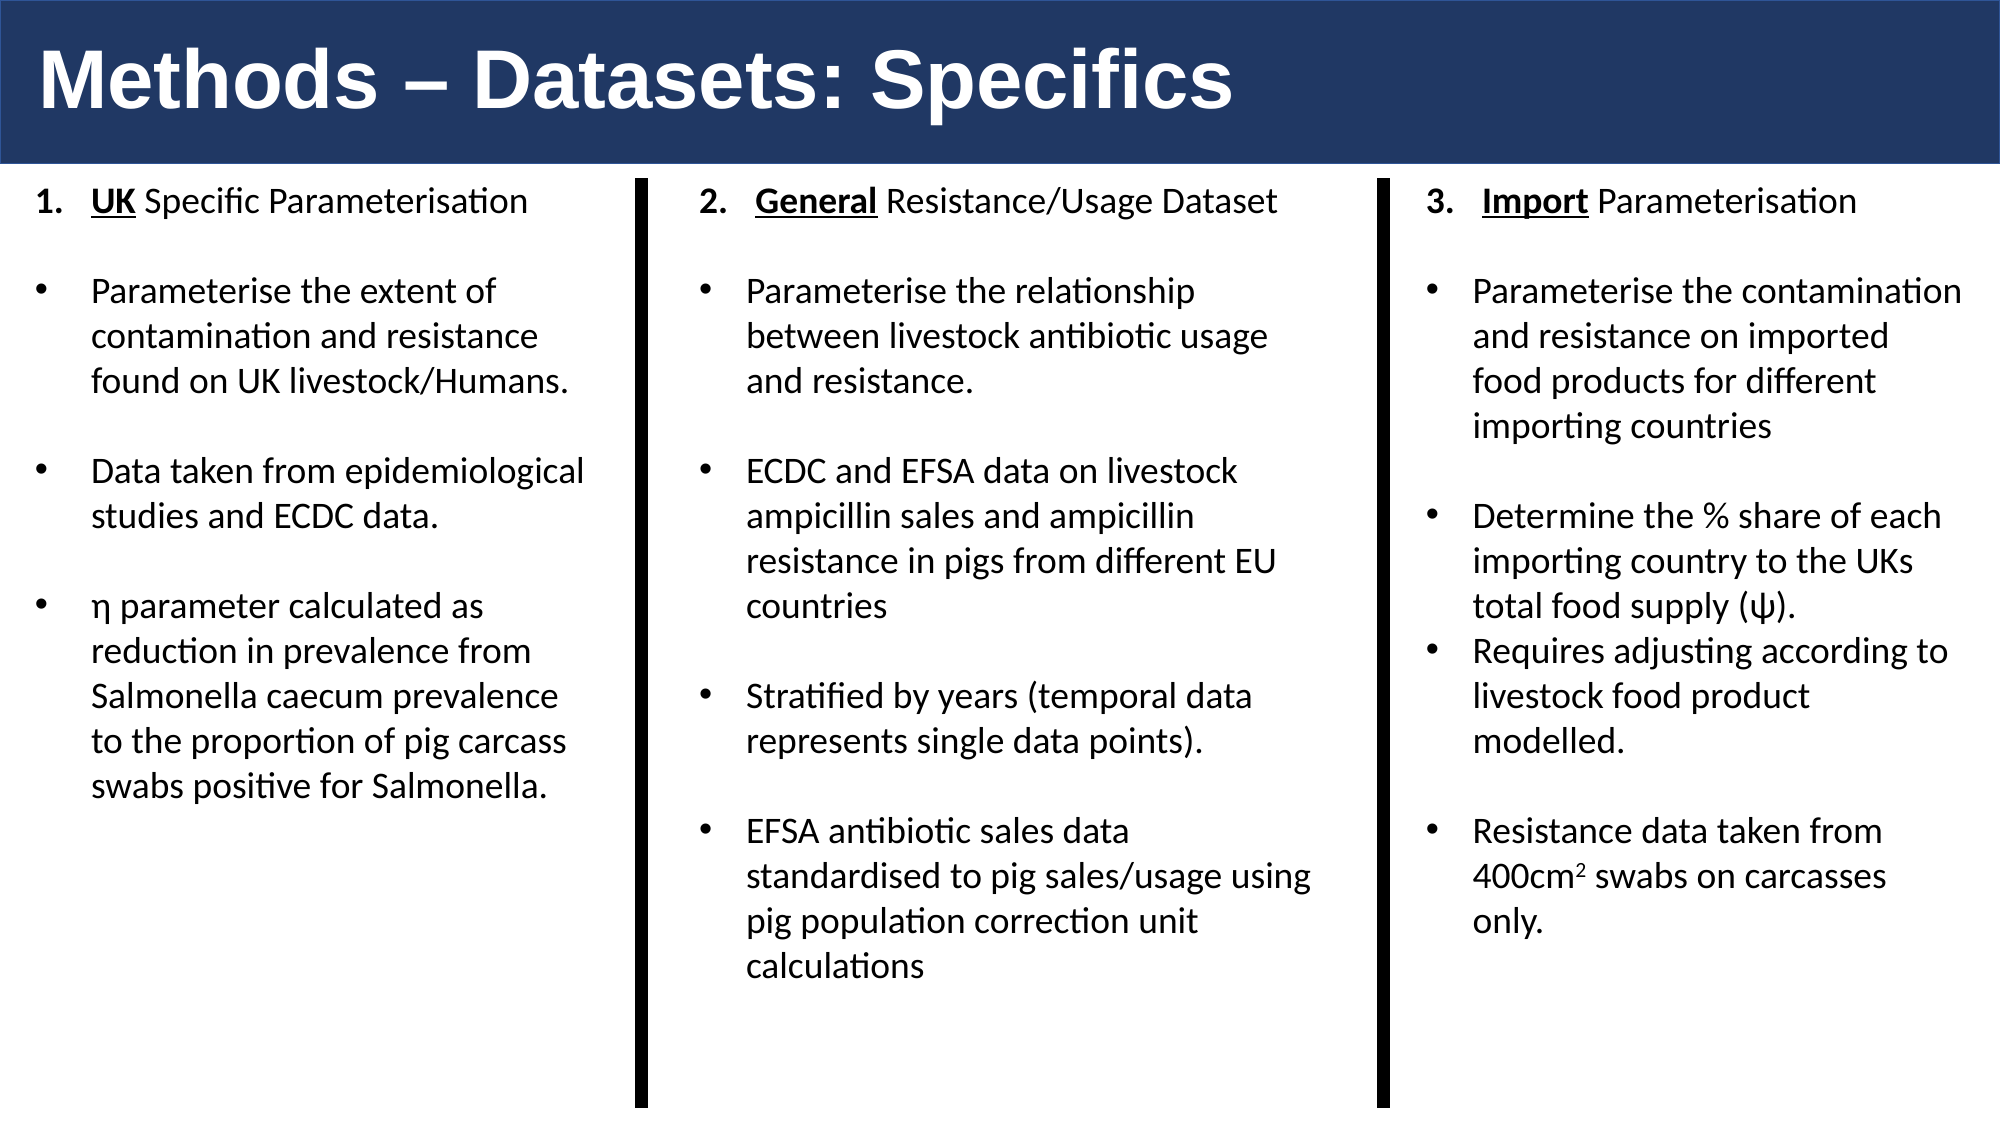

Methods – Datasets: Specifics
UK Specific Parameterisation

Parameterise the extent of contamination and resistance found on UK livestock/Humans.

Data taken from epidemiological studies and ECDC data.

η parameter calculated as reduction in prevalence from Salmonella caecum prevalence to the proportion of pig carcass swabs positive for Salmonella.
General Resistance/Usage Dataset

Parameterise the relationship between livestock antibiotic usage and resistance.

ECDC and EFSA data on livestock ampicillin sales and ampicillin resistance in pigs from different EU countries

Stratified by years (temporal data represents single data points).

EFSA antibiotic sales data standardised to pig sales/usage using pig population correction unit calculations
Import Parameterisation

Parameterise the contamination and resistance on imported food products for different importing countries

Determine the % share of each importing country to the UKs total food supply (ψ).
Requires adjusting according to livestock food product modelled.

Resistance data taken from 400cm2 swabs on carcasses only.